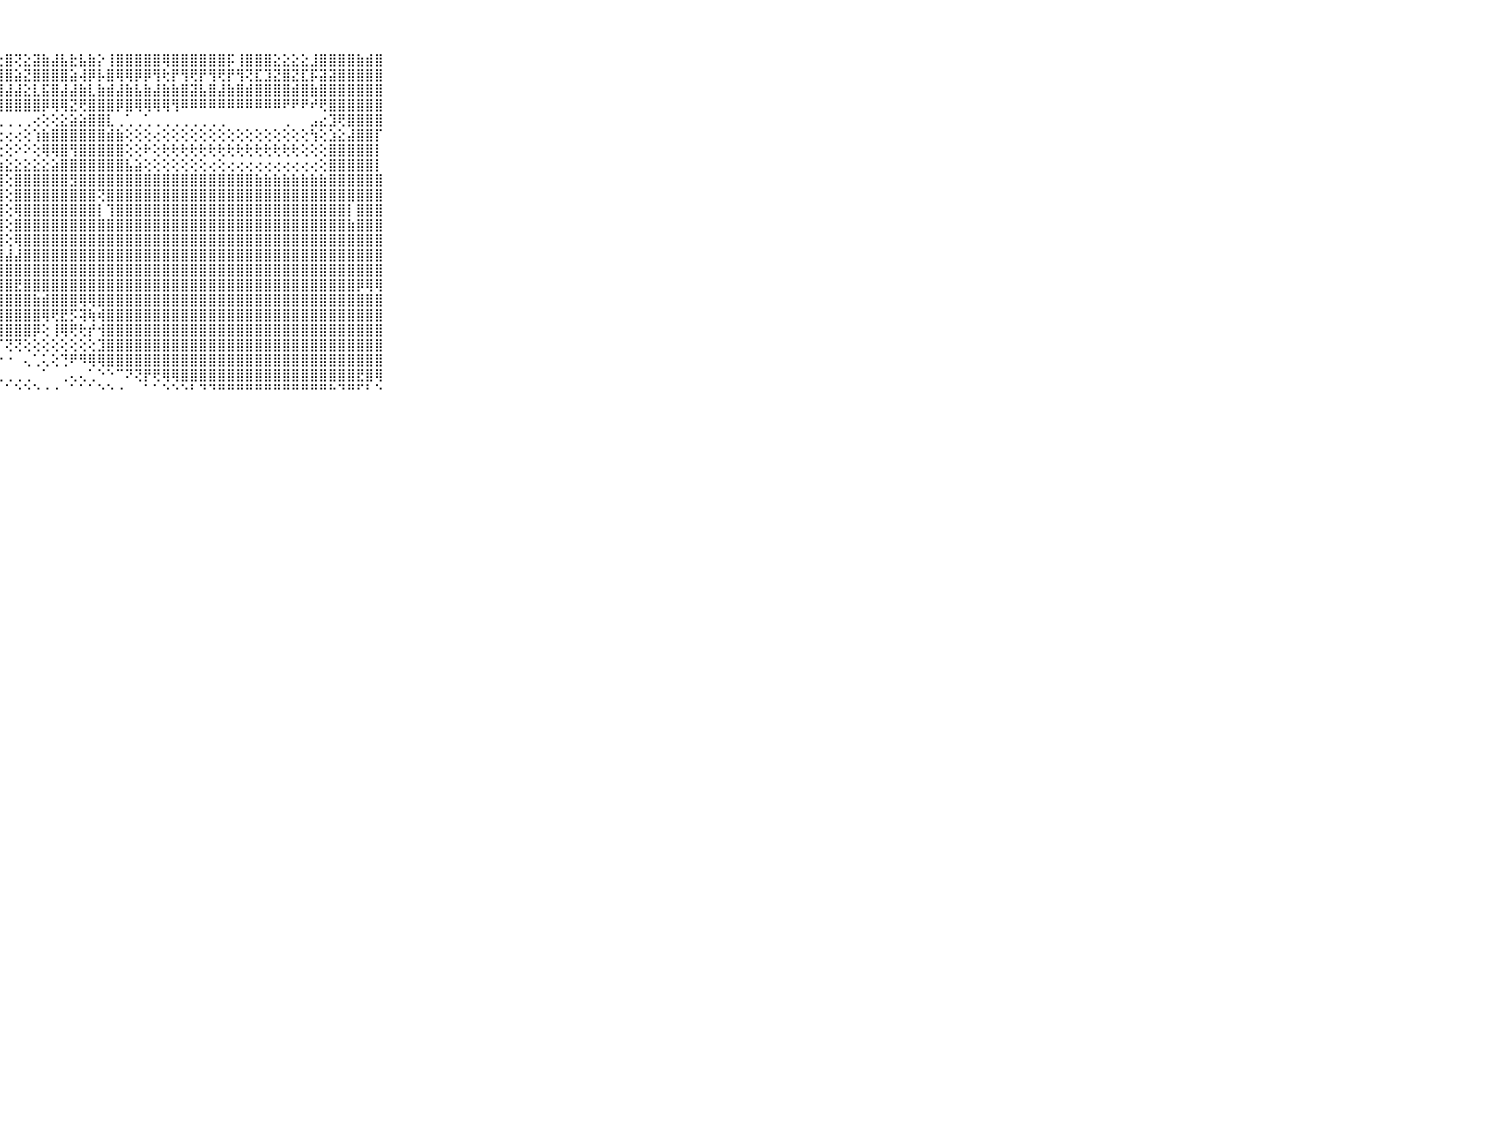

⠀⠀⠀⠀⠀⠀⠀⠀⠀⠀⠀⢹⡇⢕⢜⣻⣟⣟⡟⢟⢏⢕⢕⢹⣿⣏⡕⢕⣿⢝⣕⣽⣷⣼⣧⣗⣧⣷⡕⢸⣿⣿⣿⣿⣿⢿⣿⣿⣿⣿⣿⣿⡯⢸⣿⣿⣿⣕⣕⣕⣕⣸⣿⣿⣿⣿⣷⣾⣿⠀⠀⠀⠀⠀⠀⠀⠀⠀⠀⠀⠀
⠀⠀⠀⠀⠀⠀⠀⠀⠀⠀⠀⢿⡇⢕⢜⢿⢿⢟⢗⢕⢜⢕⢕⣿⣿⣿⣧⣸⣿⣵⣝⣿⣿⣿⣿⣵⢼⡿⡧⣿⢿⢿⡿⡿⢻⢗⡟⢻⢟⡟⢻⢟⡟⢻⢝⣏⣹⣝⣿⣝⣏⡯⣽⣽⣿⣿⣿⣿⣿⠀⠀⠀⠀⠀⠀⠀⠀⠀⠀⠀⠀
⠀⠀⠀⠀⠀⠀⠀⠀⠀⠀⠀⣿⣿⣿⢕⢕⢕⢕⢹⣿⣿⣿⣝⣹⣽⣽⣽⣹⣼⣼⣕⣇⣯⣿⣼⣼⣷⣇⣷⣾⣼⣷⣧⣷⣼⣷⣷⣿⣽⣧⣿⣼⣷⣿⣾⣿⣿⣿⣿⣾⣿⣷⣿⣿⣿⣿⣿⣿⣿⠀⠀⠀⠀⠀⠀⠀⠀⠀⠀⠀⠀
⠀⠀⠀⠀⠀⠀⠀⠀⠀⠀⠀⣿⣿⣿⡏⢕⢕⢕⣿⣿⣿⣿⣿⣿⣿⣿⣿⣿⣿⣿⣿⣿⡿⢿⢿⣝⢟⣿⣿⣿⡿⣿⢿⢿⢿⢿⢻⠿⠿⠿⠿⠿⠿⠿⠿⠿⠿⠿⠟⠟⠟⠞⢟⣿⣿⣿⣿⣿⣿⠀⠀⠀⠀⠀⠀⠀⠀⠀⠀⠀⠀
⠀⠀⠀⠀⠀⠀⠀⠀⠀⠀⠀⡝⢝⢝⢌⢅⢁⢁⢁⢁⢁⢁⢁⢁⢁⢁⢁⢀⢀⢀⢀⢔⢕⢕⣕⣵⣵⣿⣿⣇⢀⢁⢀⢁⢀⢀⢀⢀⢀⢀⢀⢀⠀⠀⠀⠀⠀⠀⢀⠀⠀⣠⣔⣹⢟⣿⣿⣿⣿⠀⠀⠀⠀⠀⠀⠀⠀⠀⠀⠀⠀
⠀⠀⠀⠀⠀⠀⠀⠀⠀⠀⠀⢝⡕⢕⢕⢕⢕⢕⢕⢕⢕⢕⢕⢕⢔⢕⢕⢕⢔⢔⢕⢱⣷⣿⣿⣿⣿⣿⣿⣾⣷⢕⢕⢕⢔⢕⢕⢕⢕⢕⢕⢕⢕⢕⢕⢕⢕⢕⢕⢕⢕⢳⢕⣱⣕⣼⣿⣿⡏⠀⠀⠀⠀⠀⠀⠀⠀⠀⠀⠀⠀
⠀⠀⠀⠀⠀⠀⠀⠀⠀⠀⠀⣯⡝⡝⢕⢕⢕⢕⢕⢕⢑⢕⢑⢑⢑⢑⢕⢕⢕⠕⠕⢕⢿⢿⣿⢻⣿⣿⣿⣿⣿⢕⢕⠗⢕⢗⢗⢗⢗⢗⢗⢗⢗⢗⢗⢗⢗⢗⢗⢗⢕⢕⢕⣿⣿⣿⣿⣿⡇⠀⠀⠀⠀⠀⠀⠀⠀⠀⠀⠀⠀
⠀⠀⠀⠀⠀⠀⠀⠀⠀⠀⠀⣿⣷⣷⣷⣷⣵⣵⣵⣵⣵⣵⣵⣵⣵⣵⣵⣵⣕⣕⣕⣕⣕⣵⣿⣿⣿⣿⣿⣿⣿⣧⣵⢕⢕⢕⢕⢕⢕⢕⢔⢕⢔⢔⢔⢔⢔⢔⢔⢔⢔⢔⢕⣿⣿⣿⣿⣿⡇⠀⠀⠀⠀⠀⠀⠀⠀⠀⠀⠀⠀
⠀⠀⠀⠀⠀⠀⠀⠀⠀⠀⠀⣿⣿⣿⣿⣿⣿⣿⣿⣿⣿⡧⢵⣿⣿⣿⣿⣿⢕⣿⣿⣿⣿⣿⣿⣻⣿⣿⣿⣿⣿⣿⣿⣿⣿⣿⣿⣿⣿⣿⣿⣿⣿⣿⣿⣷⣷⣷⣷⣷⣷⣷⣷⣿⣿⣿⣿⣿⣿⠀⠀⠀⠀⠀⠀⠀⠀⠀⠀⠀⠀
⠀⠀⠀⠀⠀⠀⠀⠀⠀⠀⠀⣿⣿⣿⣿⣿⣿⣿⣿⣿⣿⡇⢕⣿⣿⣿⣿⣿⢕⣿⣿⣿⣿⣿⣿⣿⣿⣿⢝⣿⣿⣿⣿⣿⣿⣿⣿⣿⣿⣿⣿⣿⣿⣿⣿⣿⣿⣿⣿⣿⣿⣿⣿⣿⣿⣿⣿⣿⣿⠀⠀⠀⠀⠀⠀⠀⠀⠀⠀⠀⠀
⠀⠀⠀⠀⠀⠀⠀⠀⠀⠀⠀⣿⣿⣿⣿⣿⣿⣿⣿⣿⣿⡇⢕⣿⣿⣿⣿⣿⢕⢿⣿⣿⣿⣿⣿⣿⣿⣿⡇⢹⣿⣿⣿⣿⣿⣿⣿⣿⣿⣿⣿⣿⣿⣿⣿⣿⣿⣿⣿⣿⣿⣿⣿⣿⣿⡇⣿⣿⣿⠀⠀⠀⠀⠀⠀⠀⠀⠀⠀⠀⠀
⠀⠀⠀⠀⠀⠀⠀⠀⠀⠀⠀⣿⣿⣿⣿⣿⣿⣿⣿⣿⣿⡇⢕⣿⣿⣿⣿⣿⢕⣿⣿⣿⣿⣿⣿⣿⣿⣿⣿⣿⣿⣿⣿⣿⣿⣿⣿⣿⣿⣿⣿⣿⣿⣿⣿⣿⣿⣿⣿⣿⣿⣿⣿⣿⣿⣷⣿⣿⣿⠀⠀⠀⠀⠀⠀⠀⠀⠀⠀⠀⠀
⠀⠀⠀⠀⠀⠀⠀⠀⠀⠀⠀⣿⣿⣿⣿⣿⣿⣿⣿⣿⣿⡇⢕⣿⣿⣿⣿⣿⢕⢿⣿⣿⣿⣿⣿⣿⣿⣿⣿⣿⣿⣿⣿⣿⣿⣿⣿⣿⣿⣿⣿⣿⣿⣿⣿⣿⣿⣿⣿⣿⣿⣿⣿⣿⣿⣿⣿⣿⣿⠀⠀⠀⠀⠀⠀⠀⠀⠀⠀⠀⠀
⠀⠀⠀⠀⠀⠀⠀⠀⠀⠀⠀⣿⣿⣿⣿⣿⣿⣿⣿⣿⣿⣿⣿⣿⣿⣿⣿⣿⣼⣼⣿⣿⣿⣿⣿⣿⣿⣿⣿⣿⣿⣿⣿⣿⣿⣿⣿⣿⣿⣿⣿⣿⣿⣿⣿⣿⣿⣿⣿⣿⣿⣿⣿⣿⣿⣿⣿⣿⣿⠀⠀⠀⠀⠀⠀⠀⠀⠀⠀⠀⠀
⠀⠀⠀⠀⠀⠀⠀⠀⠀⠀⠀⣿⣿⣿⣿⣿⣿⣿⣿⣿⣿⣿⣿⣿⣿⣿⣿⣿⣿⣿⣿⣿⣿⣿⣿⣿⣿⣿⣿⣿⣿⣿⣿⣿⣿⣿⣿⣿⣿⣿⣿⣿⣿⣿⣿⣿⣿⣿⣿⣿⣿⣿⣿⣿⣿⣿⣿⣿⣿⠀⠀⠀⠀⠀⠀⠀⠀⠀⠀⠀⠀
⠀⠀⠀⠀⠀⠀⠀⠀⠀⠀⠀⢿⢏⢝⢝⢝⢝⢝⡟⣿⣿⣿⣿⣿⢟⢟⢟⣿⣿⣟⣿⣿⣿⣿⣿⣿⣿⣿⣿⣿⣿⣿⣿⣿⣿⣿⣿⣿⣿⣿⣿⣿⣿⣿⣿⣿⣿⣿⣿⣿⣿⣿⣿⣿⣿⣿⡿⢿⢿⠀⠀⠀⠀⠀⠀⠀⠀⠀⠀⠀⠀
⠀⠀⠀⠀⠀⠀⠀⠀⠀⠀⠀⢕⢕⢕⢕⢕⠐⢀⢜⣿⣿⣿⣿⣷⣧⣵⣽⣿⣿⣿⣿⣷⣾⣿⣿⣿⢿⢿⣿⣿⣿⣿⣿⣿⣿⣿⣿⣿⣿⣿⣿⣿⣿⣿⣿⣿⣿⣿⣿⣿⣿⣿⣿⣿⣿⣿⣿⣿⣿⠀⠀⠀⠀⠀⠀⠀⠀⠀⠀⠀⠀
⠀⠀⠀⠀⠀⠀⠀⠀⠀⠀⠀⢕⢕⢕⢕⢕⢄⣴⣵⣼⣿⣿⣿⣿⣿⣿⣿⣿⣿⣿⣿⣿⢿⢟⣟⡫⢽⢷⢾⣿⣿⣿⣿⣿⣿⣿⣿⣿⣿⣿⣿⣿⣿⣿⣿⣿⣿⣿⣿⣿⣿⣿⣿⣿⣿⣿⣿⣿⣿⠀⠀⠀⠀⠀⠀⠀⠀⠀⠀⠀⠀
⠀⠀⠀⠀⠀⠀⠀⠀⠀⠀⠀⠈⠙⠑⠗⠇⠼⢿⢿⢿⣿⣿⣿⣿⢿⢿⢿⣿⣿⣿⣿⡿⢕⢸⢿⢟⢗⡞⢺⣿⣿⣿⣿⣿⣿⣿⣿⣿⣿⣿⣿⣿⣿⣿⣿⣿⣿⣿⣿⣿⣿⣿⣿⣿⣿⣿⣿⣿⣿⠀⠀⠀⠀⠀⠀⠀⠀⠀⠀⠀⠀
⠀⠀⠀⠀⠀⠀⠀⠀⠀⠀⠀⠀⠀⠀⠀⠀⠀⠀⠀⠁⠁⠑⠈⢈⠙⠙⠟⠏⢝⢝⢕⢕⢕⢕⢕⢕⢕⢕⣹⣿⣿⣿⣿⣿⣿⣿⣿⣿⣿⣿⣿⣿⣿⣿⣿⣿⣿⣿⣿⣿⣿⣿⣿⣿⣿⣿⣿⣿⣿⠀⠀⠀⠀⠀⠀⠀⠀⠀⠀⠀⠀
⠀⠀⠀⠀⠀⠀⠀⠀⠀⠀⠀⠀⠀⠀⠀⠀⠀⠀⠀⠀⠀⠀⠀⠀⠁⠁⠑⠑⠐⠀⢄⢁⢅⢕⢙⠟⠻⢿⢿⣿⣿⣿⣿⣿⣿⣿⣿⣿⣿⣿⣿⣿⣿⣿⣿⣿⣿⣿⣿⣿⣿⣿⣿⣿⣿⣿⣿⣿⣿⠀⠀⠀⠀⠀⠀⠀⠀⠀⠀⠀⠀
⠀⠀⠀⠀⠀⠀⠀⠀⠀⠀⠀⠀⠀⠀⠀⠀⠀⠀⠀⠁⠀⠐⠀⠔⠄⠀⢀⢄⢀⢀⢀⠀⠁⠀⢀⢄⢄⢁⠑⠑⠉⠝⢝⡟⢟⢿⢿⣿⣿⣿⣿⣿⣿⣿⣿⣿⣿⣿⣿⣿⣿⣿⣿⣿⣿⣿⣟⣿⢿⠀⠀⠀⠀⠀⠀⠀⠀⠀⠀⠀⠀
⠀⠀⠀⠀⠀⠀⠀⠀⠀⠀⠀⠀⠀⠀⠀⠀⠀⠀⠀⠀⠀⠀⠀⠀⠀⠀⠀⠀⠁⠑⠑⠑⠐⠐⠀⠁⠁⠁⠑⠑⠐⠀⠀⠁⠁⠑⠑⠑⠃⠙⠙⠛⠛⠛⠛⠛⠛⠛⠛⠛⠛⠛⠛⠓⠙⠛⠋⠃⠑⠀⠀⠀⠀⠀⠀⠀⠀⠀⠀⠀⠀